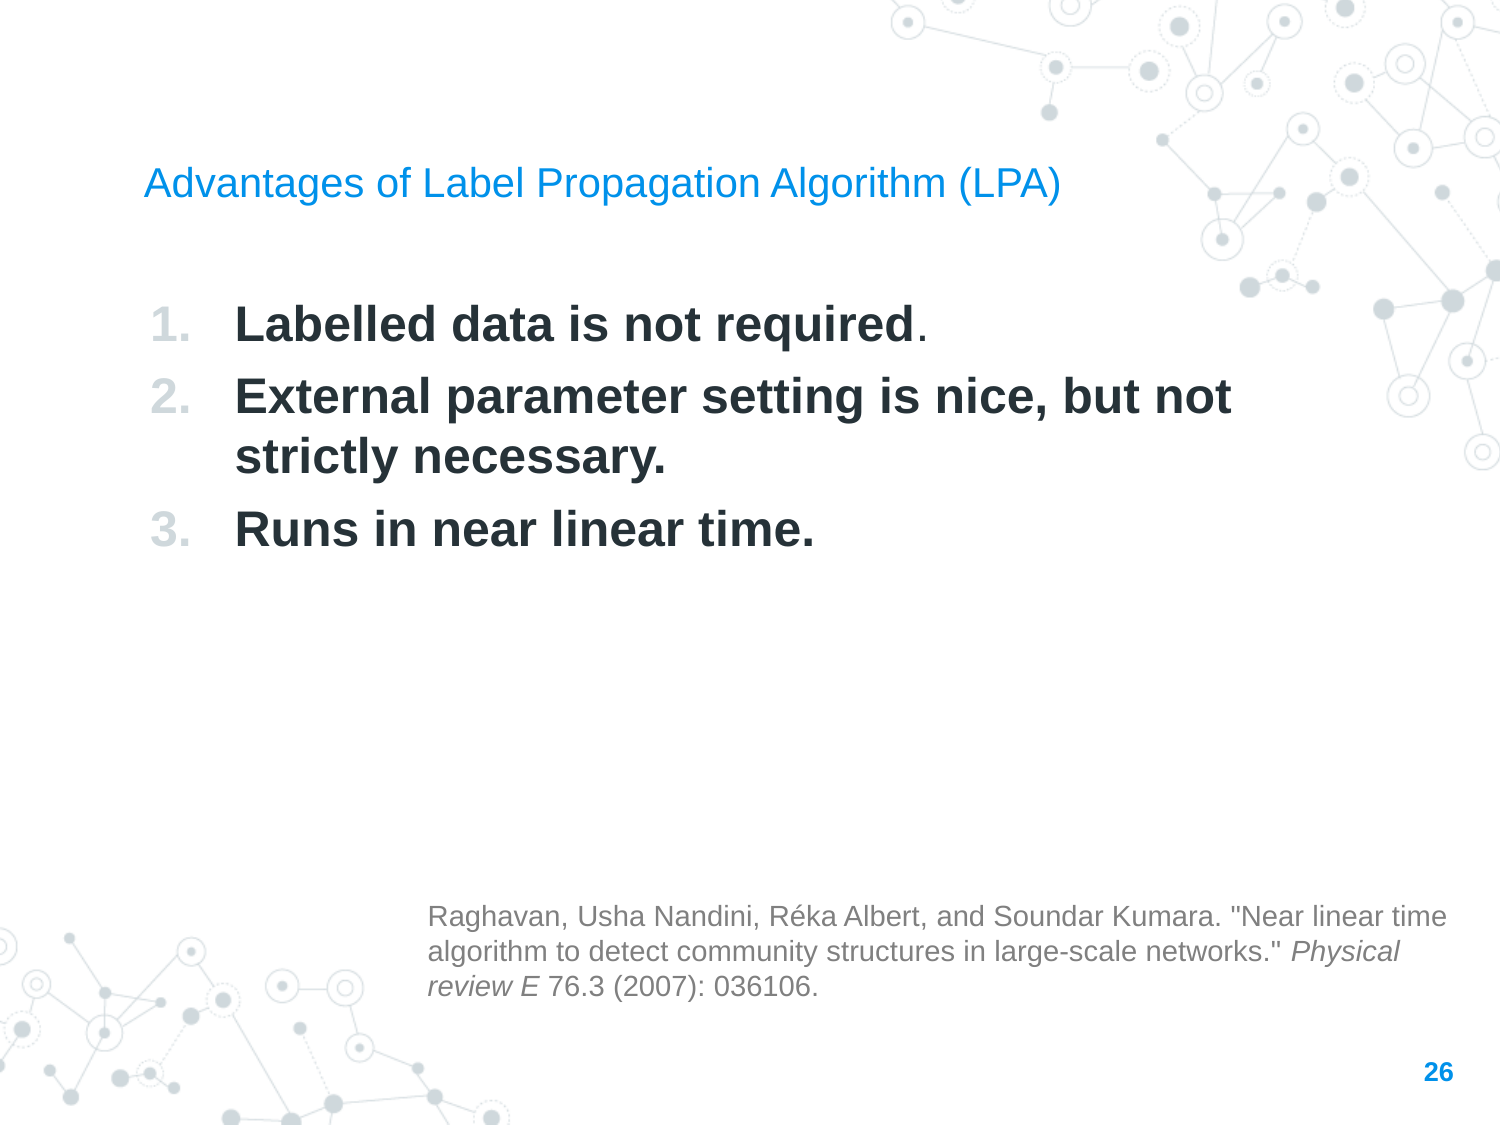

# Advantages of Label Propagation Algorithm (LPA)
Labelled data is not required.
External parameter setting is nice, but not strictly necessary.
Runs in near linear time.

Raghavan, Usha Nandini, Réka Albert, and Soundar Kumara. "Near linear time algorithm to detect community structures in large-scale networks." Physical review E 76.3 (2007): 036106.
26